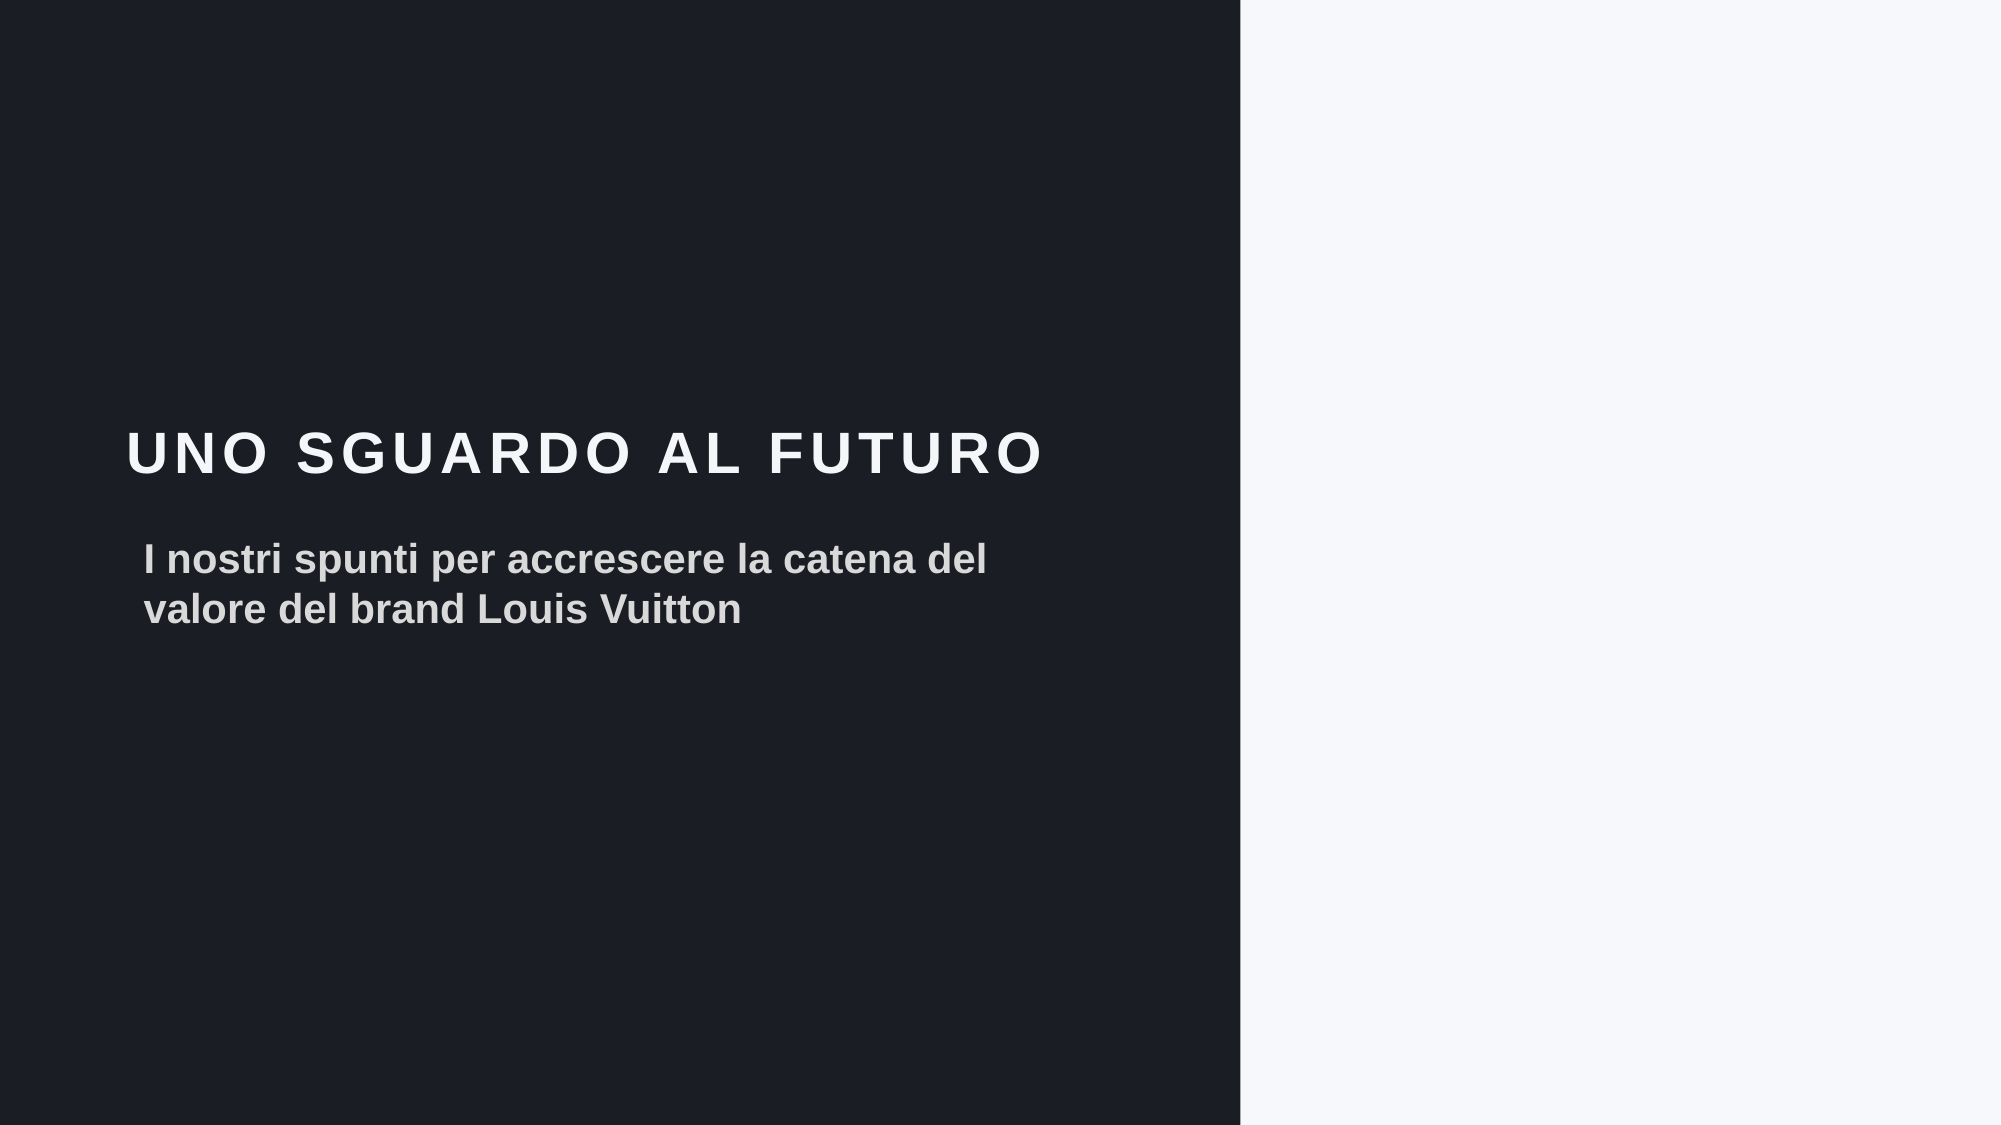

UNO SGUARDO AL FUTURO
I nostri spunti per accrescere la catena del valore del brand Louis Vuitton